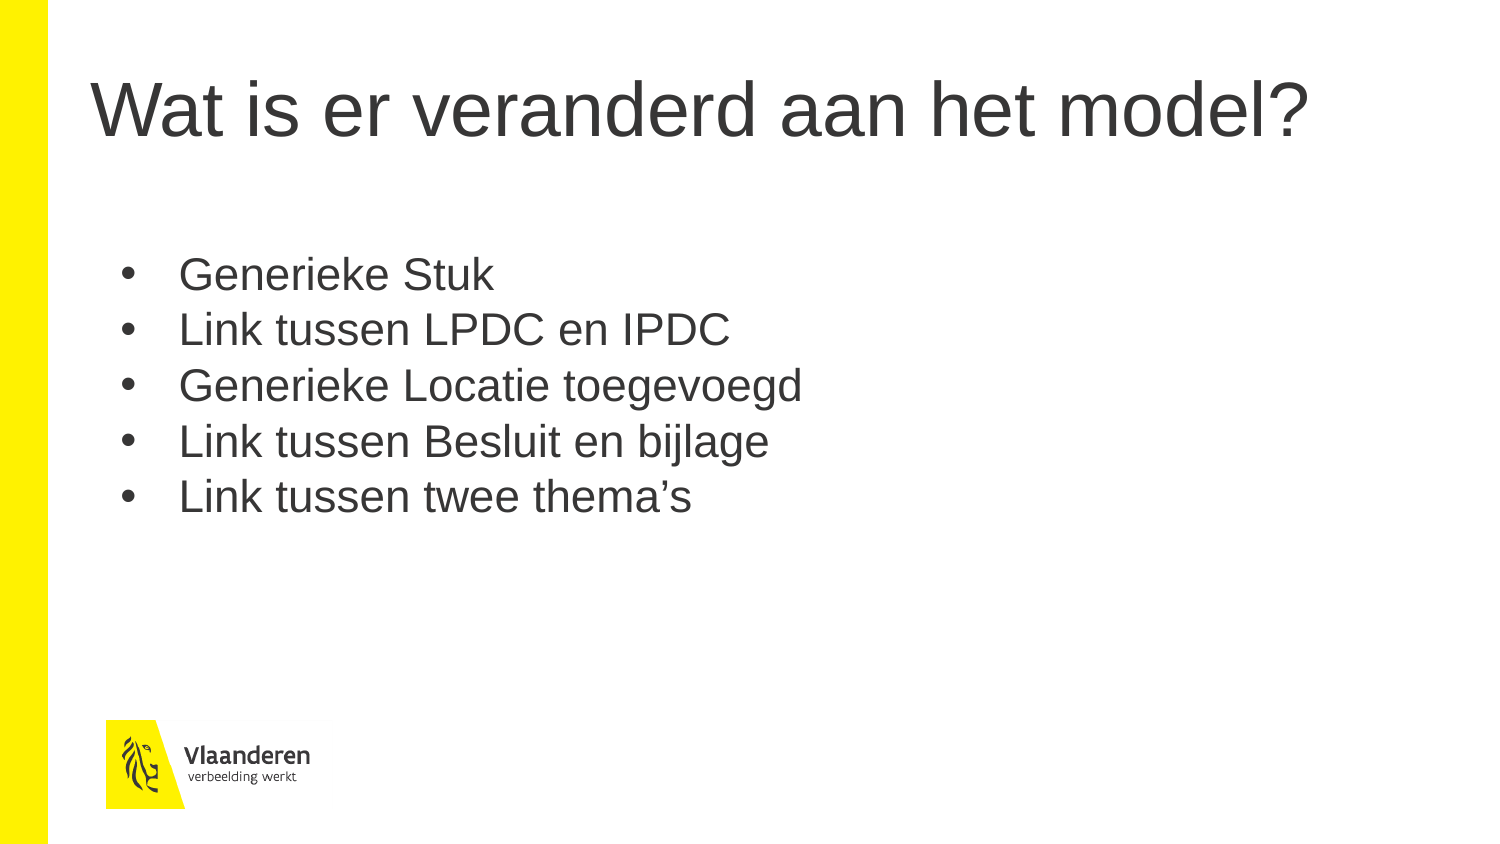

# Wat is er veranderd aan het model?
Generieke Stuk
Link tussen LPDC en IPDC
Generieke Locatie toegevoegd
Link tussen Besluit en bijlage
Link tussen twee thema’s